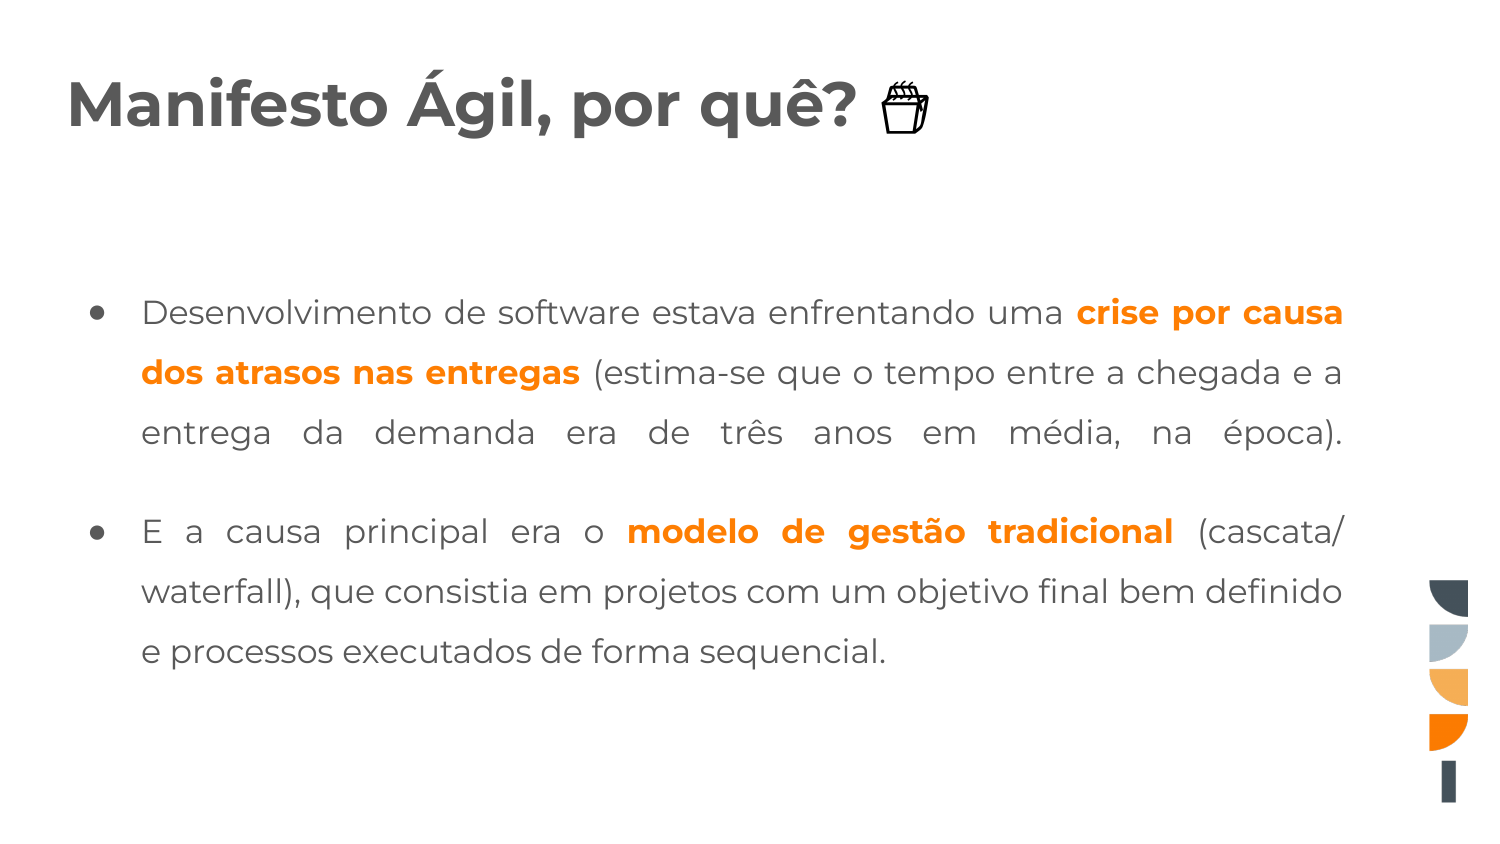

# Manifesto Ágil, por quê? 🥡
Desenvolvimento de software estava enfrentando uma crise por causa dos atrasos nas entregas (estima-se que o tempo entre a chegada e a entrega da demanda era de três anos em média, na época).
E a causa principal era o modelo de gestão tradicional (cascata/ waterfall), que consistia em projetos com um objetivo final bem definido e processos executados de forma sequencial.